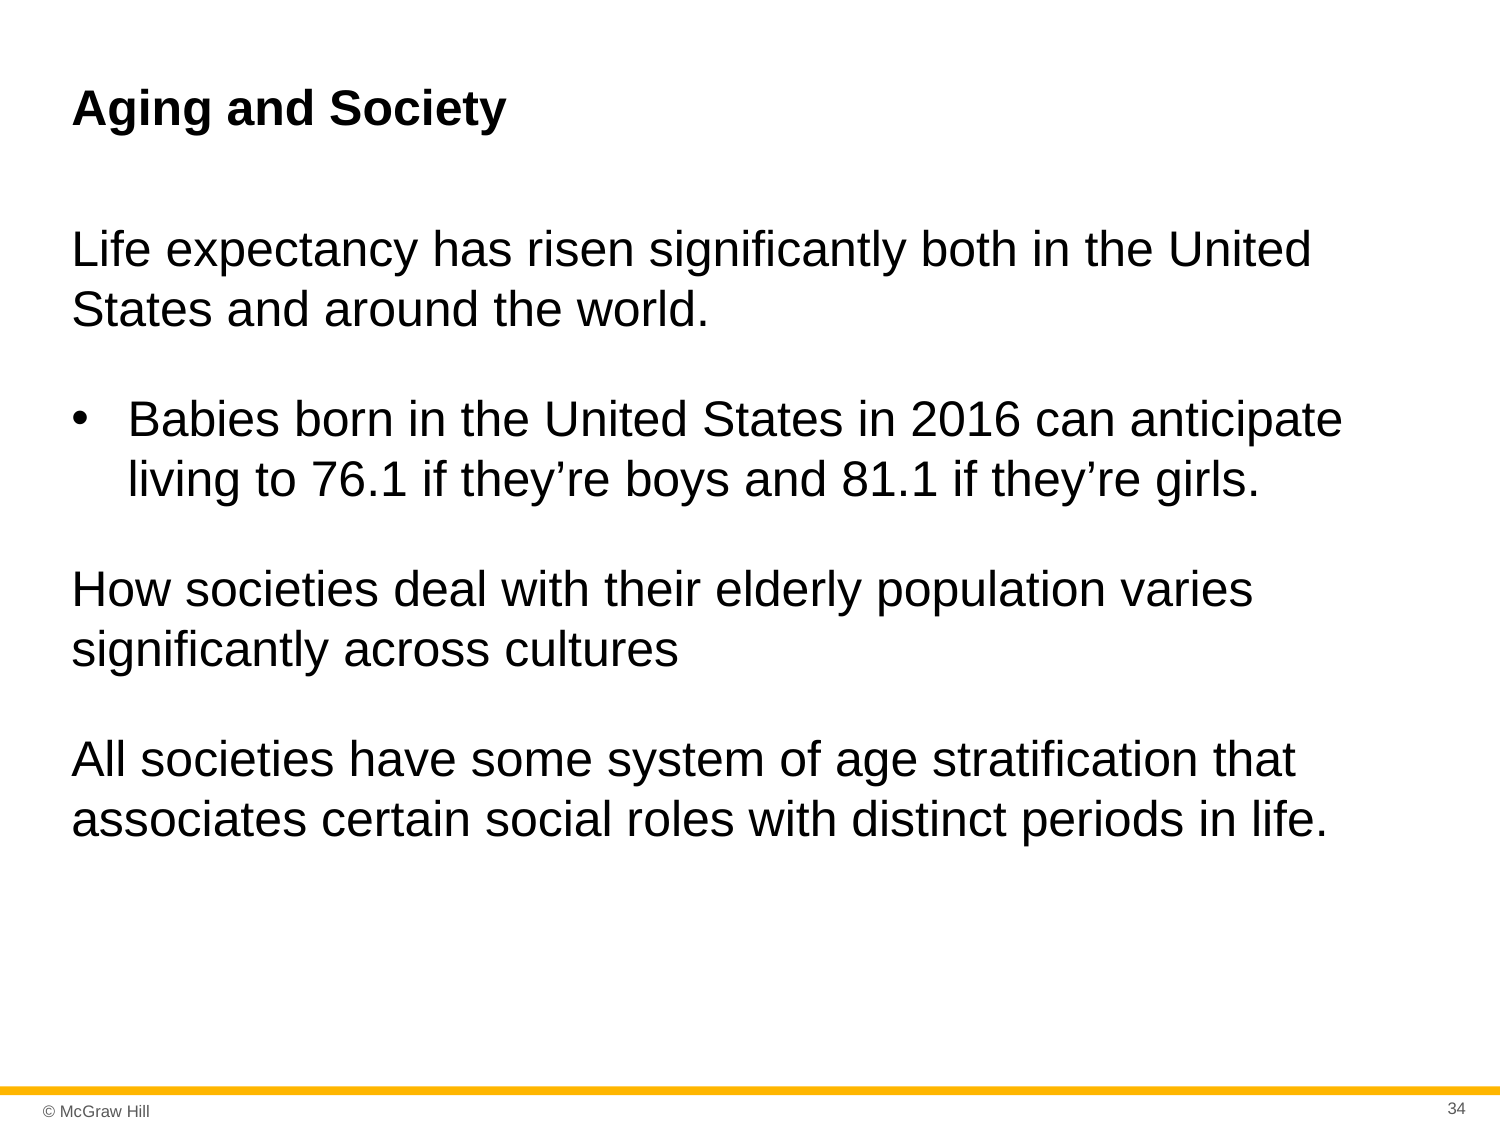

# Aging and Society
Life expectancy has risen significantly both in the United States and around the world.
Babies born in the United States in 2016 can anticipate living to 76.1 if they’re boys and 81.1 if they’re girls.
How societies deal with their elderly population varies significantly across cultures
All societies have some system of age stratification that associates certain social roles with distinct periods in life.